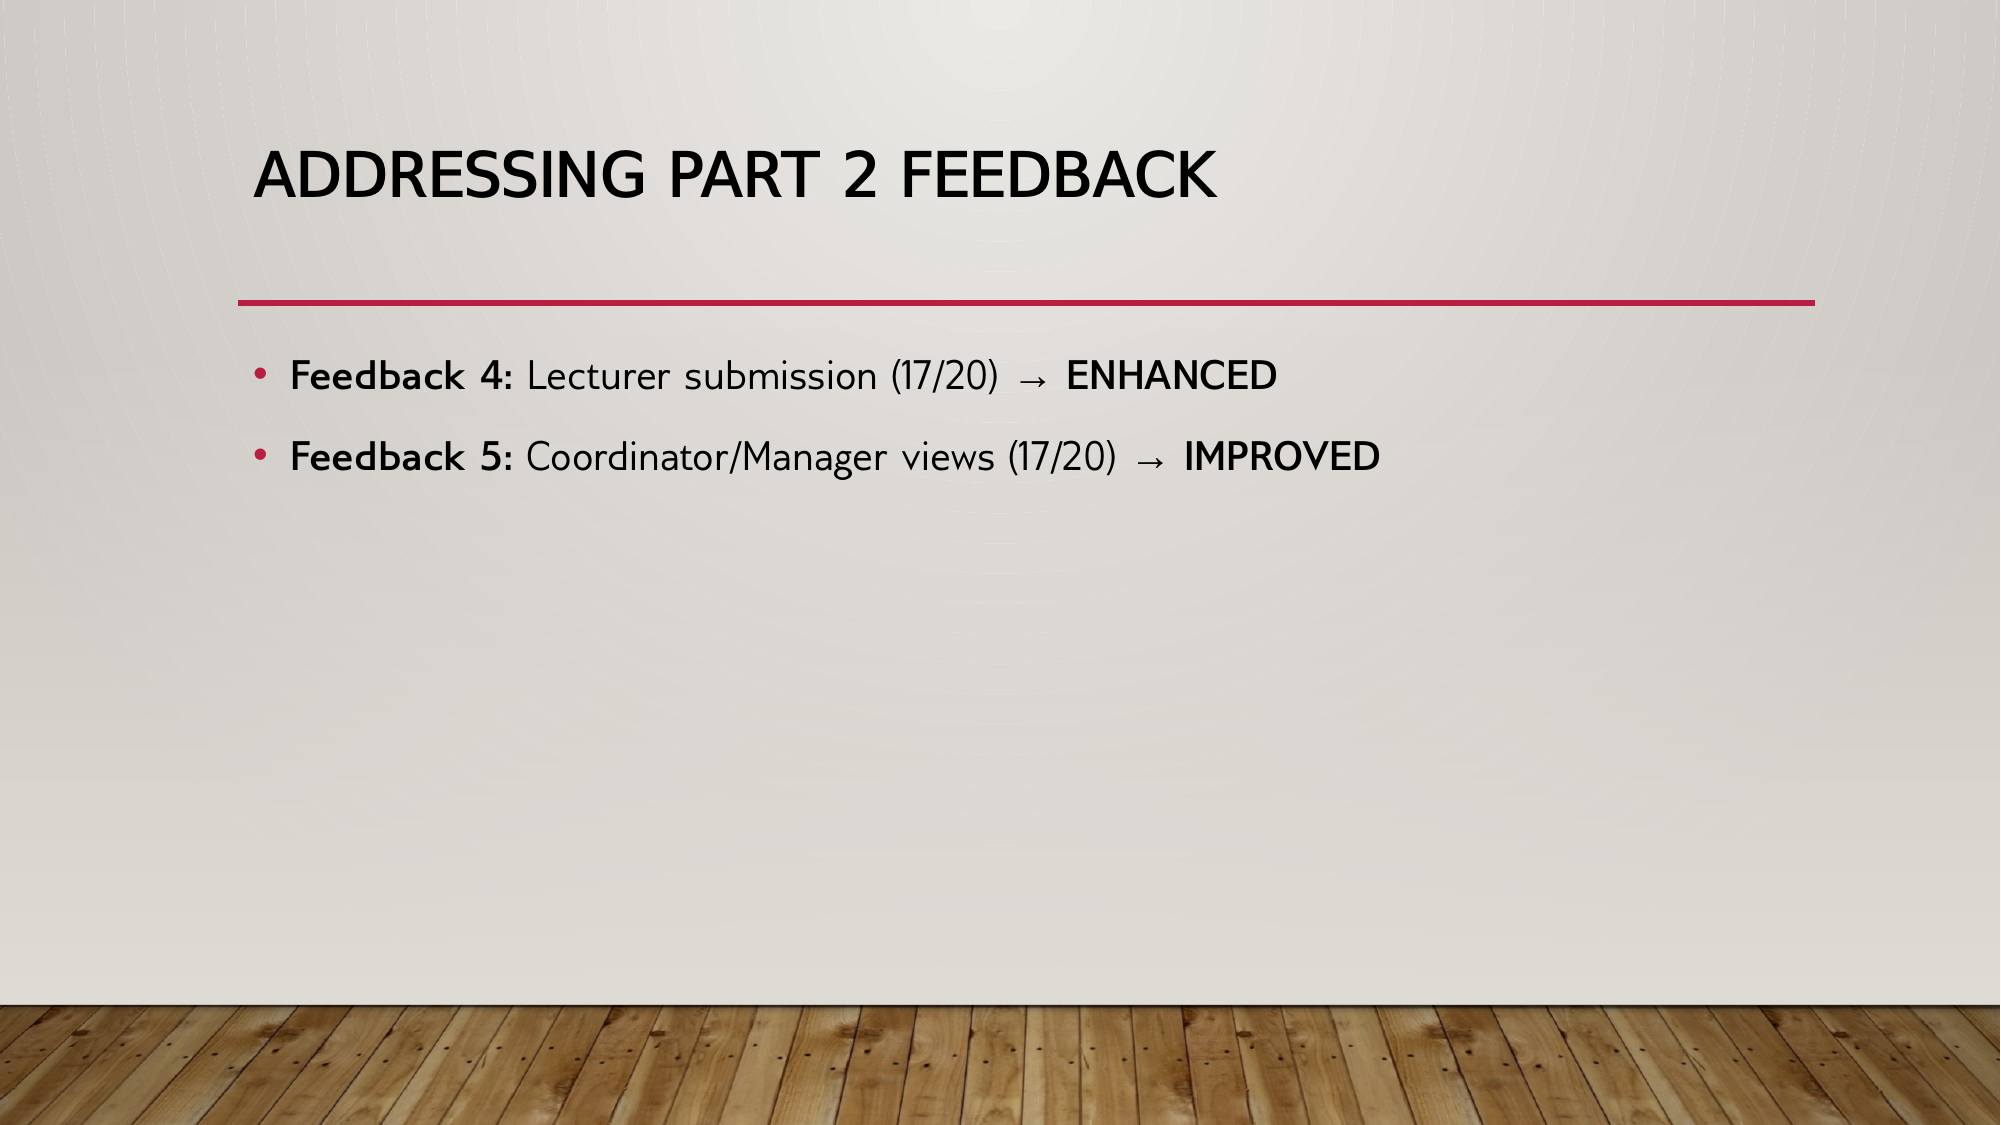

# Addressing Part 2 Feedback
Feedback 4: Lecturer submission (17/20) → ENHANCED
Feedback 5: Coordinator/Manager views (17/20) → IMPROVED